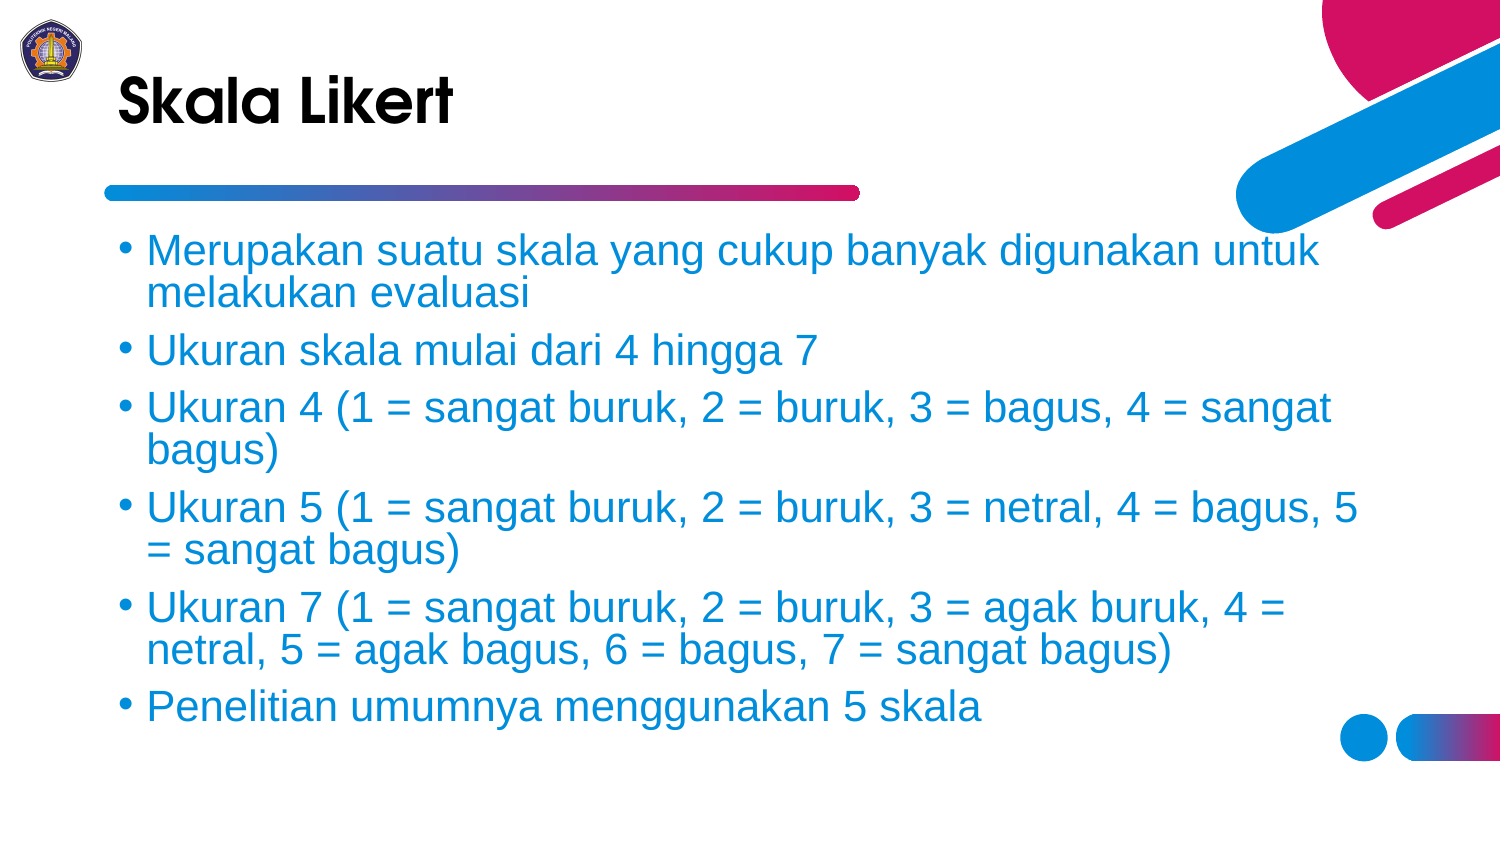

# Skala Likert
Merupakan suatu skala yang cukup banyak digunakan untuk melakukan evaluasi
Ukuran skala mulai dari 4 hingga 7
Ukuran 4 (1 = sangat buruk, 2 = buruk, 3 = bagus, 4 = sangat bagus)
Ukuran 5 (1 = sangat buruk, 2 = buruk, 3 = netral, 4 = bagus, 5 = sangat bagus)
Ukuran 7 (1 = sangat buruk, 2 = buruk, 3 = agak buruk, 4 = netral, 5 = agak bagus, 6 = bagus, 7 = sangat bagus)
Penelitian umumnya menggunakan 5 skala